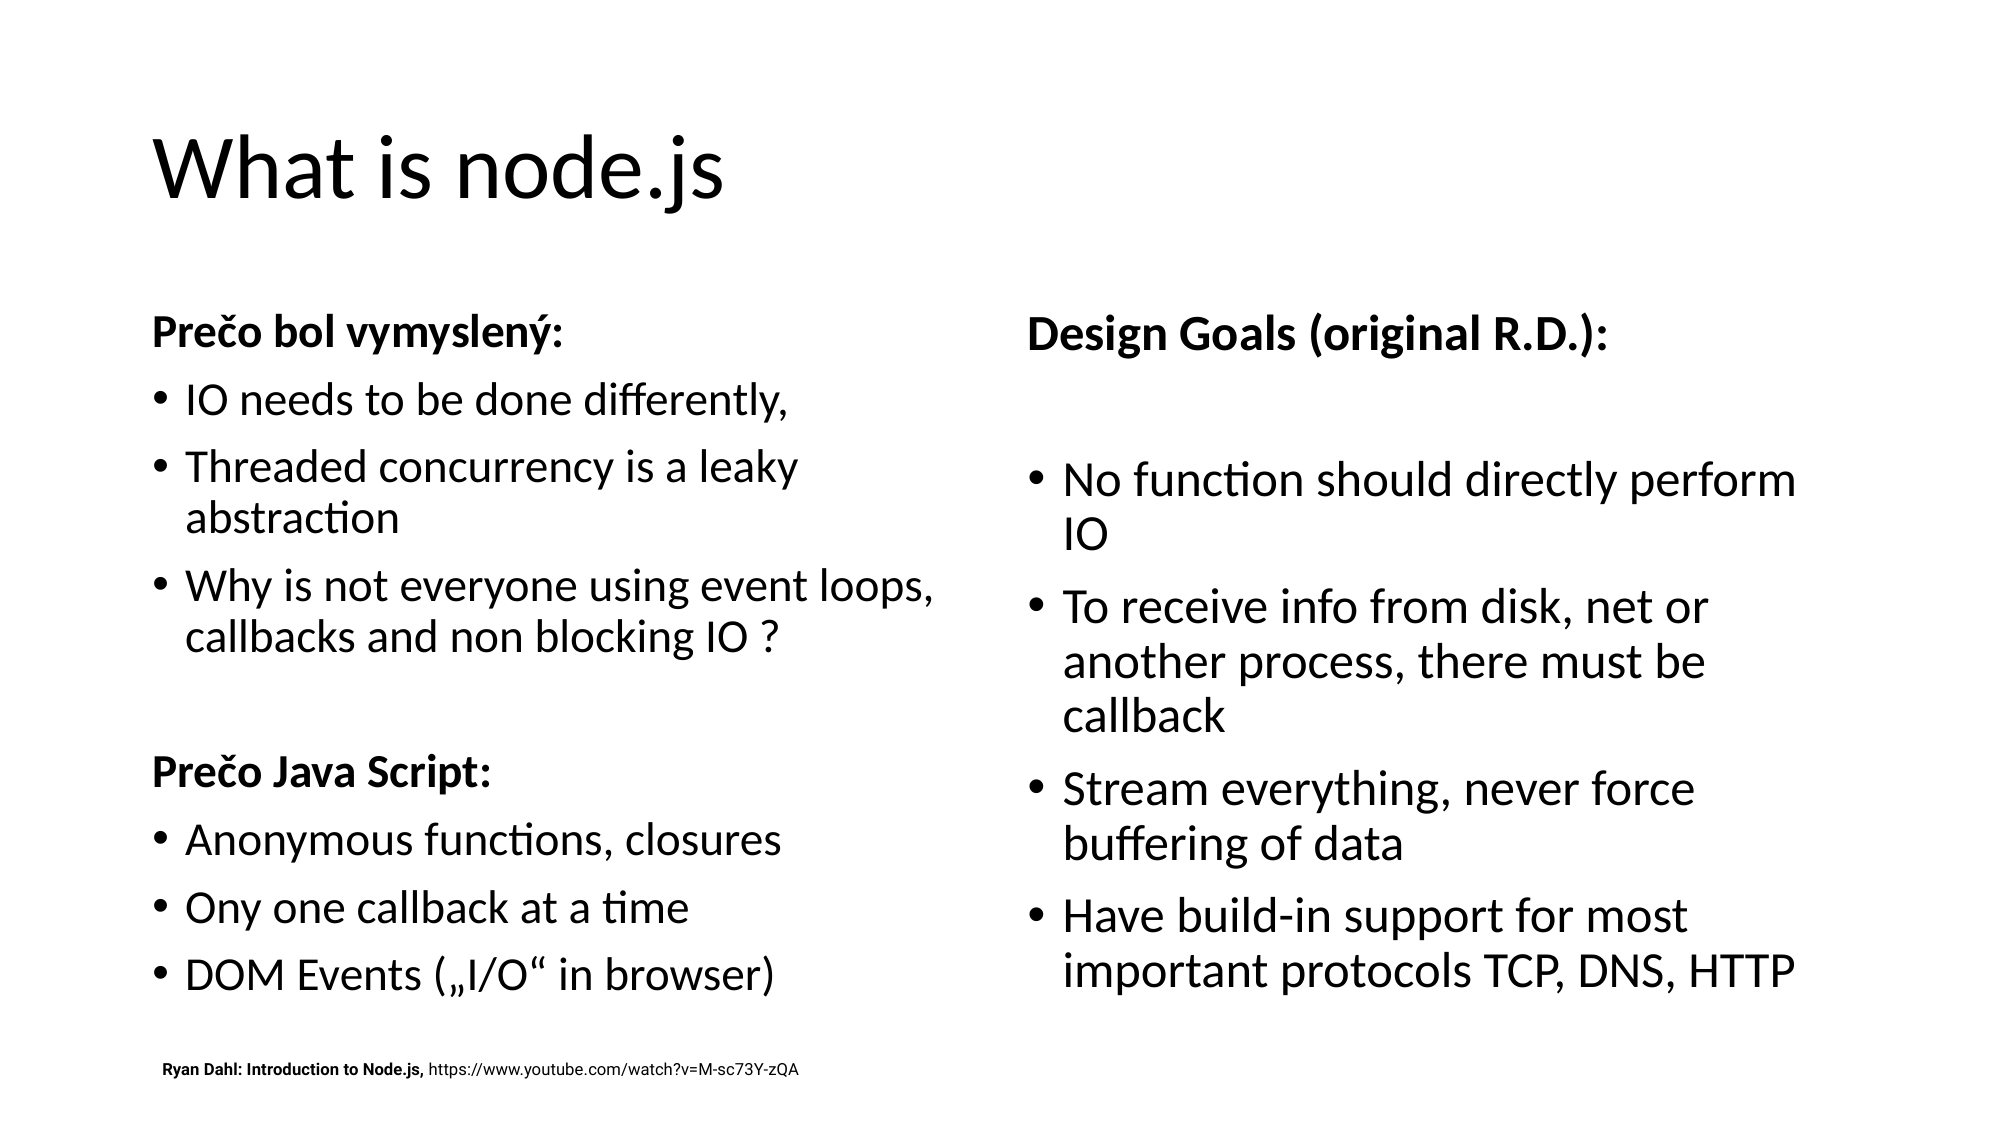

# What is node.js
Prečo bol vymyslený:
IO needs to be done differently,
Threaded concurrency is a leaky abstraction
Why is not everyone using event loops, callbacks and non blocking IO ?

Prečo Java Script:
Anonymous functions, closures
Ony one callback at a time
DOM Events („I/O“ in browser)

Design Goals (original R.D.):

No function should directly perform IO
To receive info from disk, net or another process, there must be callback
Stream everything, never force buffering of data
Have build-in support for most important protocols TCP, DNS, HTTP

Ryan Dahl: Introduction to Node.js, https://www.youtube.com/watch?v=M-sc73Y-zQA